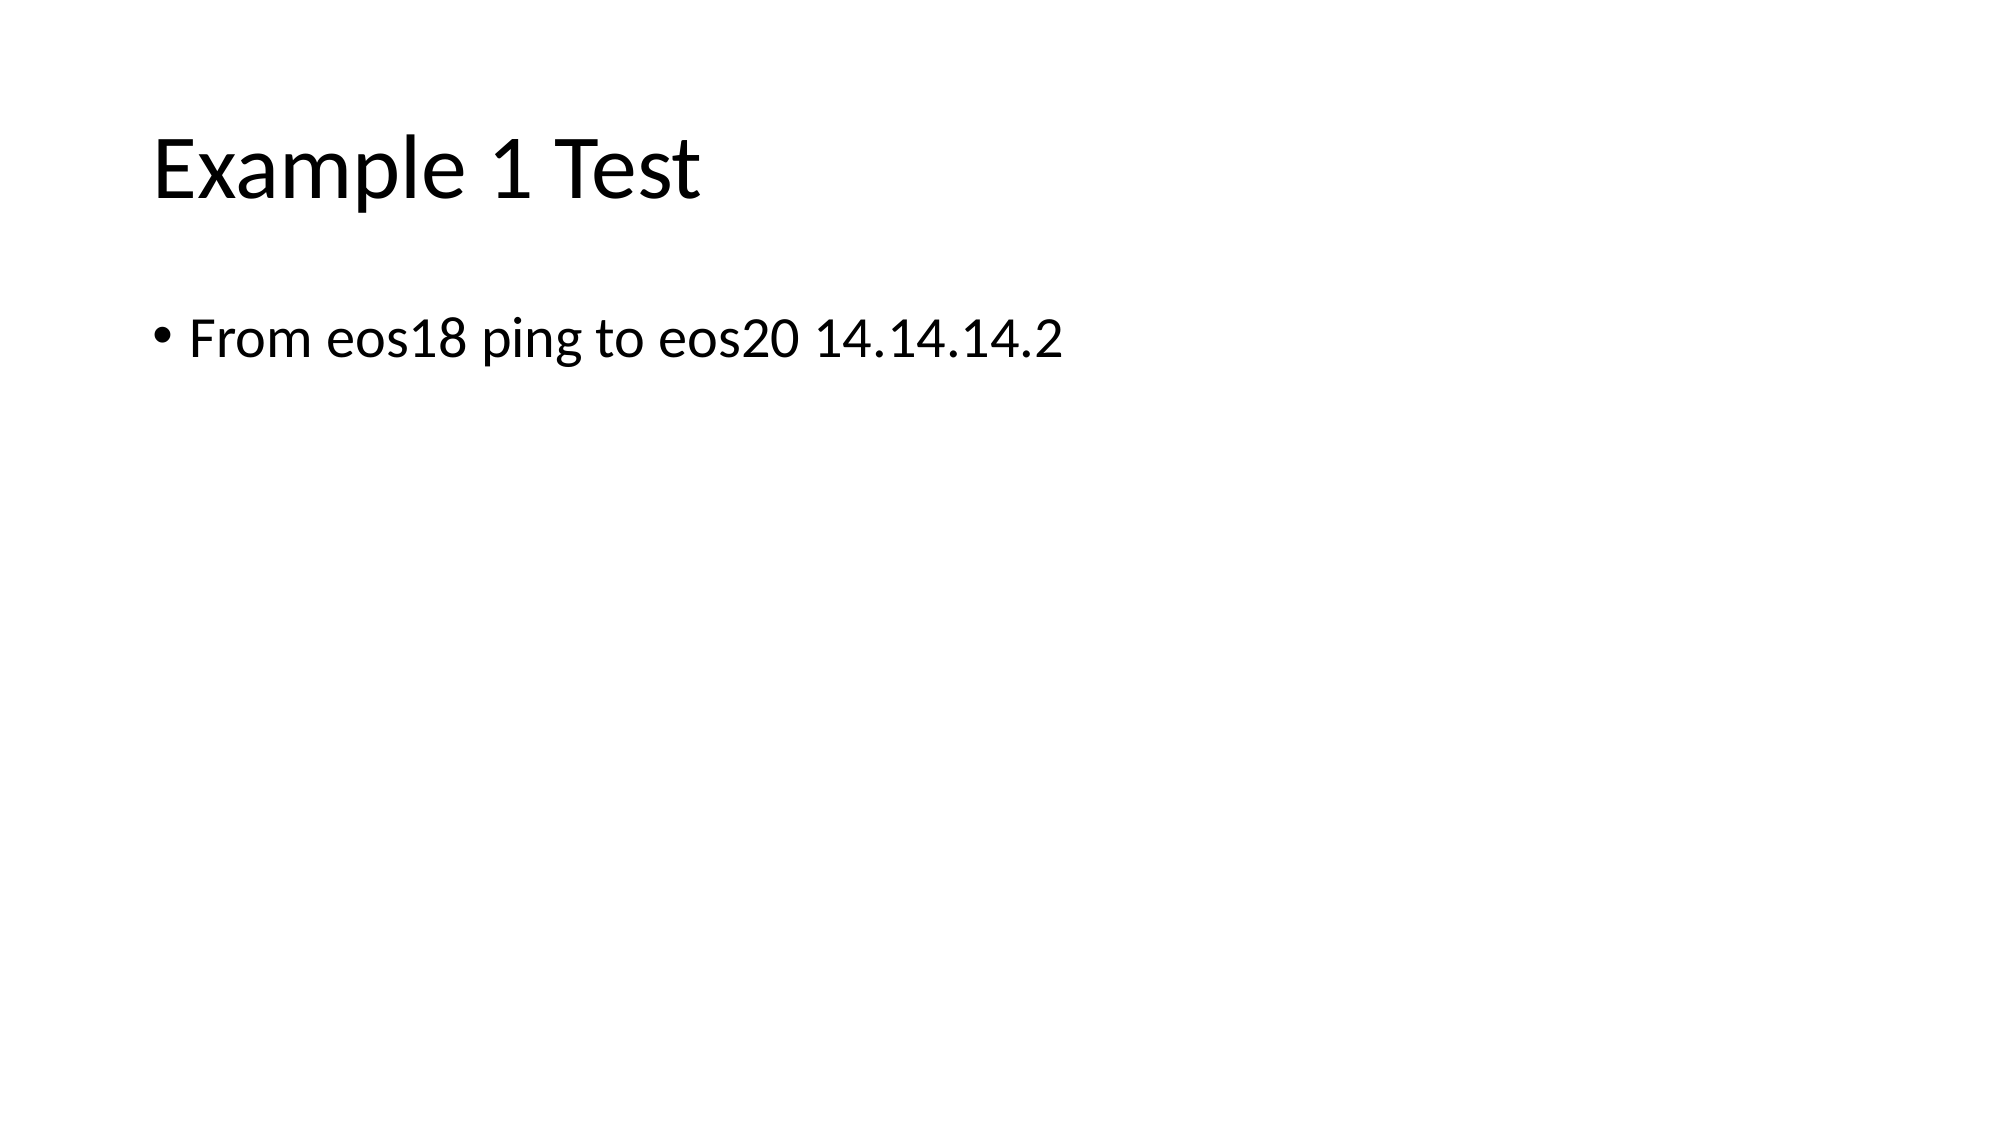

# Example 1 Test
From eos18 ping to eos20 14.14.14.2